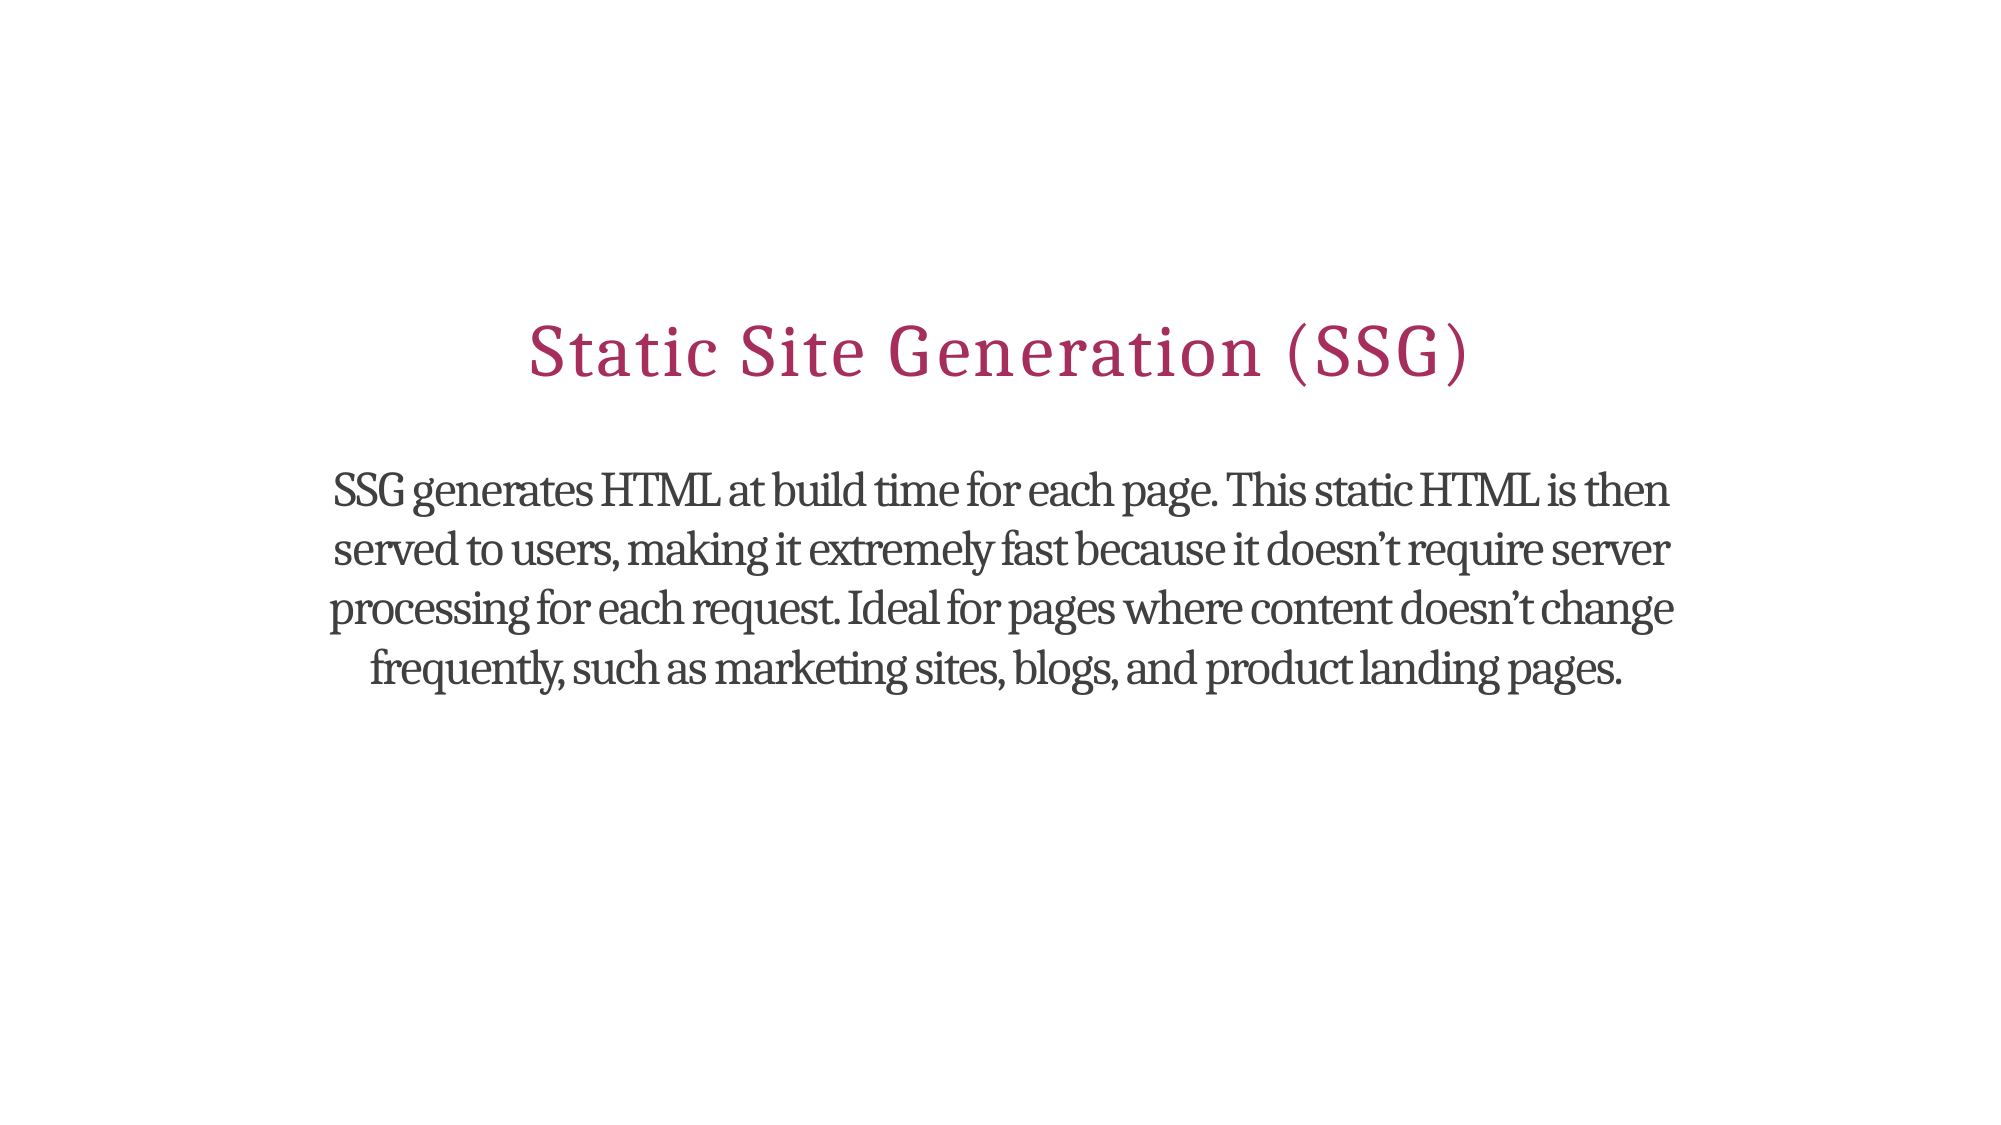

# Static Site Generation (SSG)
SSG generates HTML at build time for each page. This static HTML is then served to users, making it extremely fast because it doesn’t require server processing for each request. Ideal for pages where content doesn’t change frequently, such as marketing sites, blogs, and product landing pages.